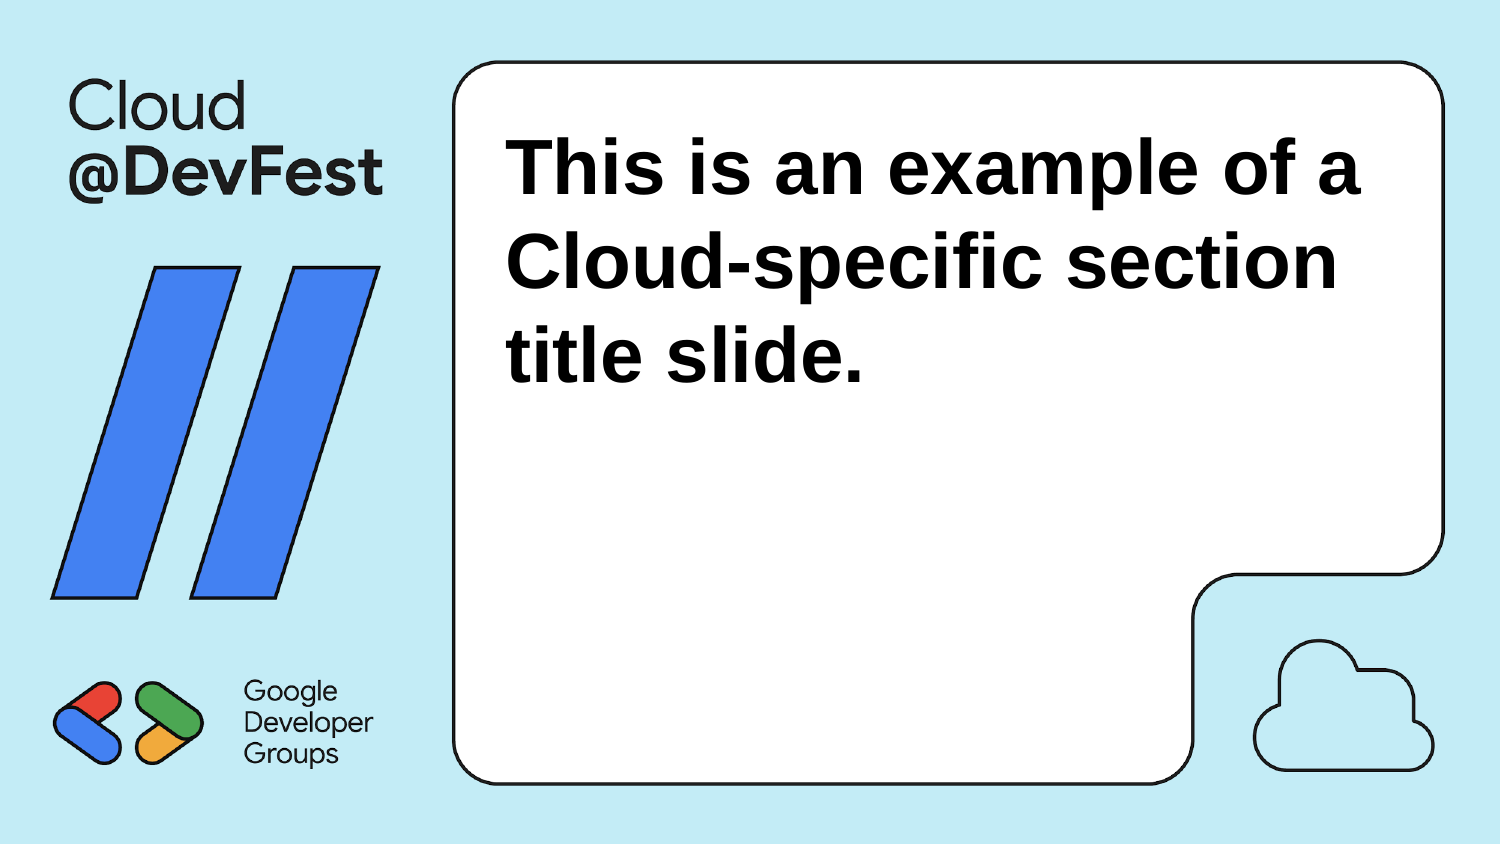

# This is an example of a Cloud-specific section title slide.